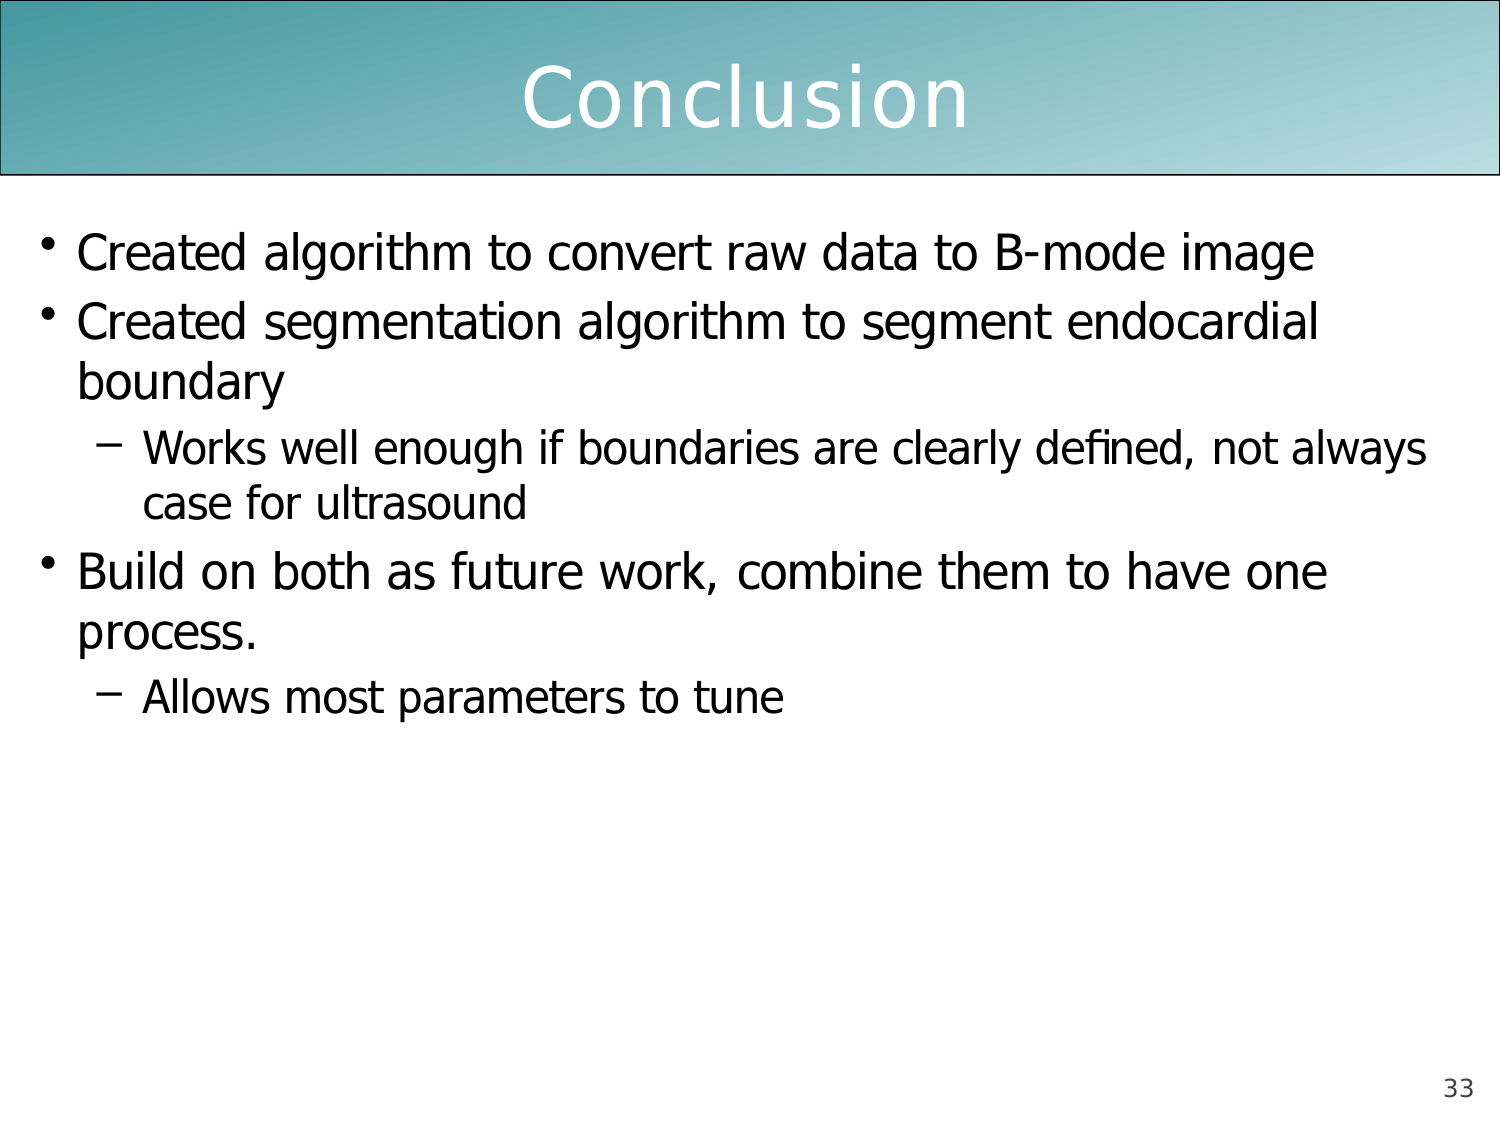

# Conclusion
Created algorithm to convert raw data to B-mode image
Created segmentation algorithm to segment endocardial boundary
Works well enough if boundaries are clearly defined, not always case for ultrasound
Build on both as future work, combine them to have one process.
Allows most parameters to tune